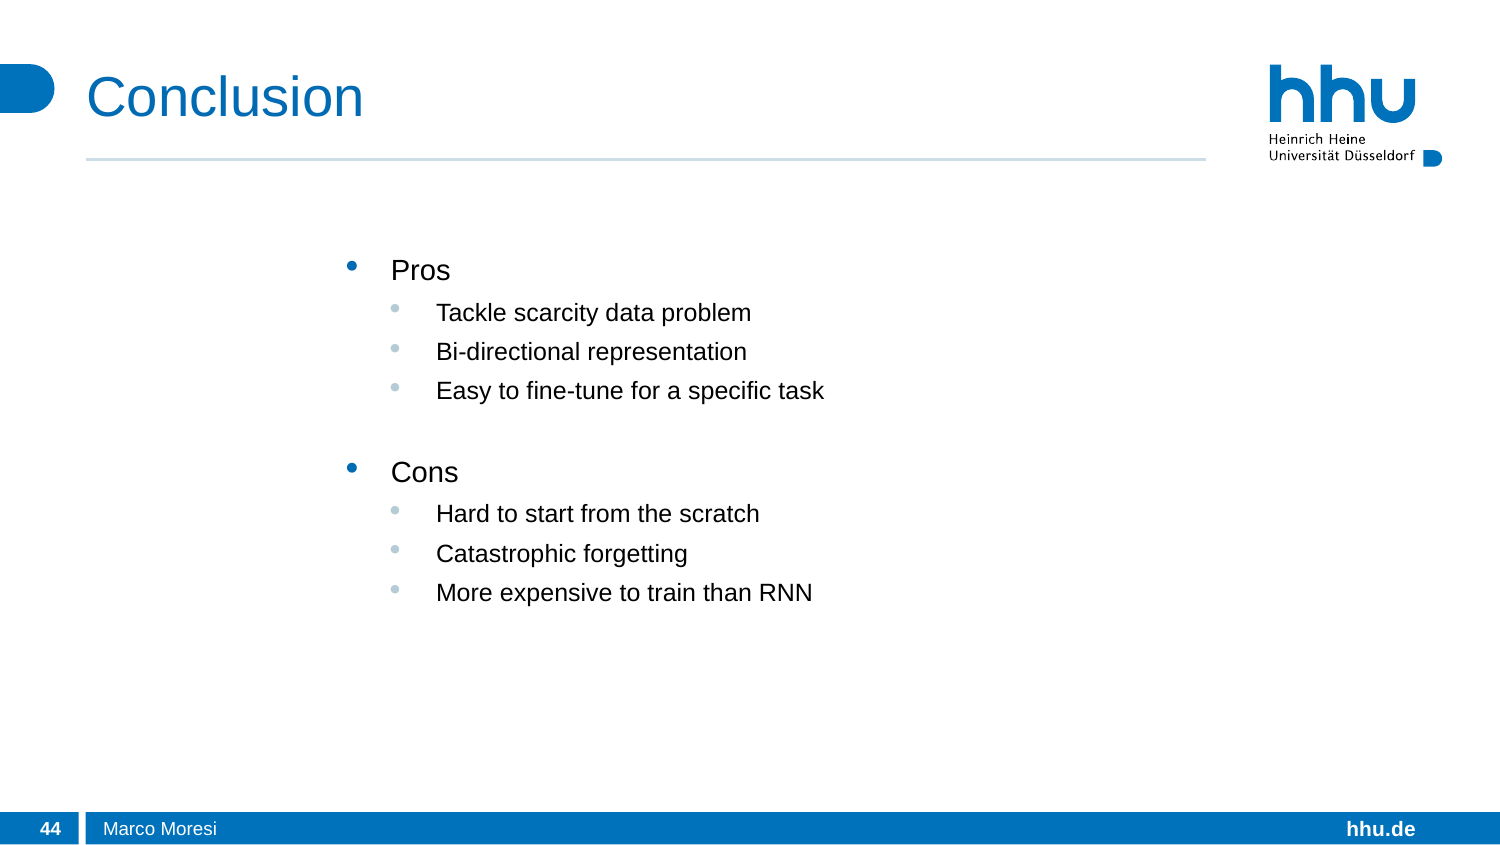

# Conclusion
Pros
Tackle scarcity data problem
Bi-directional representation
Easy to fine-tune for a specific task

Cons
Hard to start from the scratch
Catastrophic forgetting
More expensive to train than RNN

44
Marco Moresi